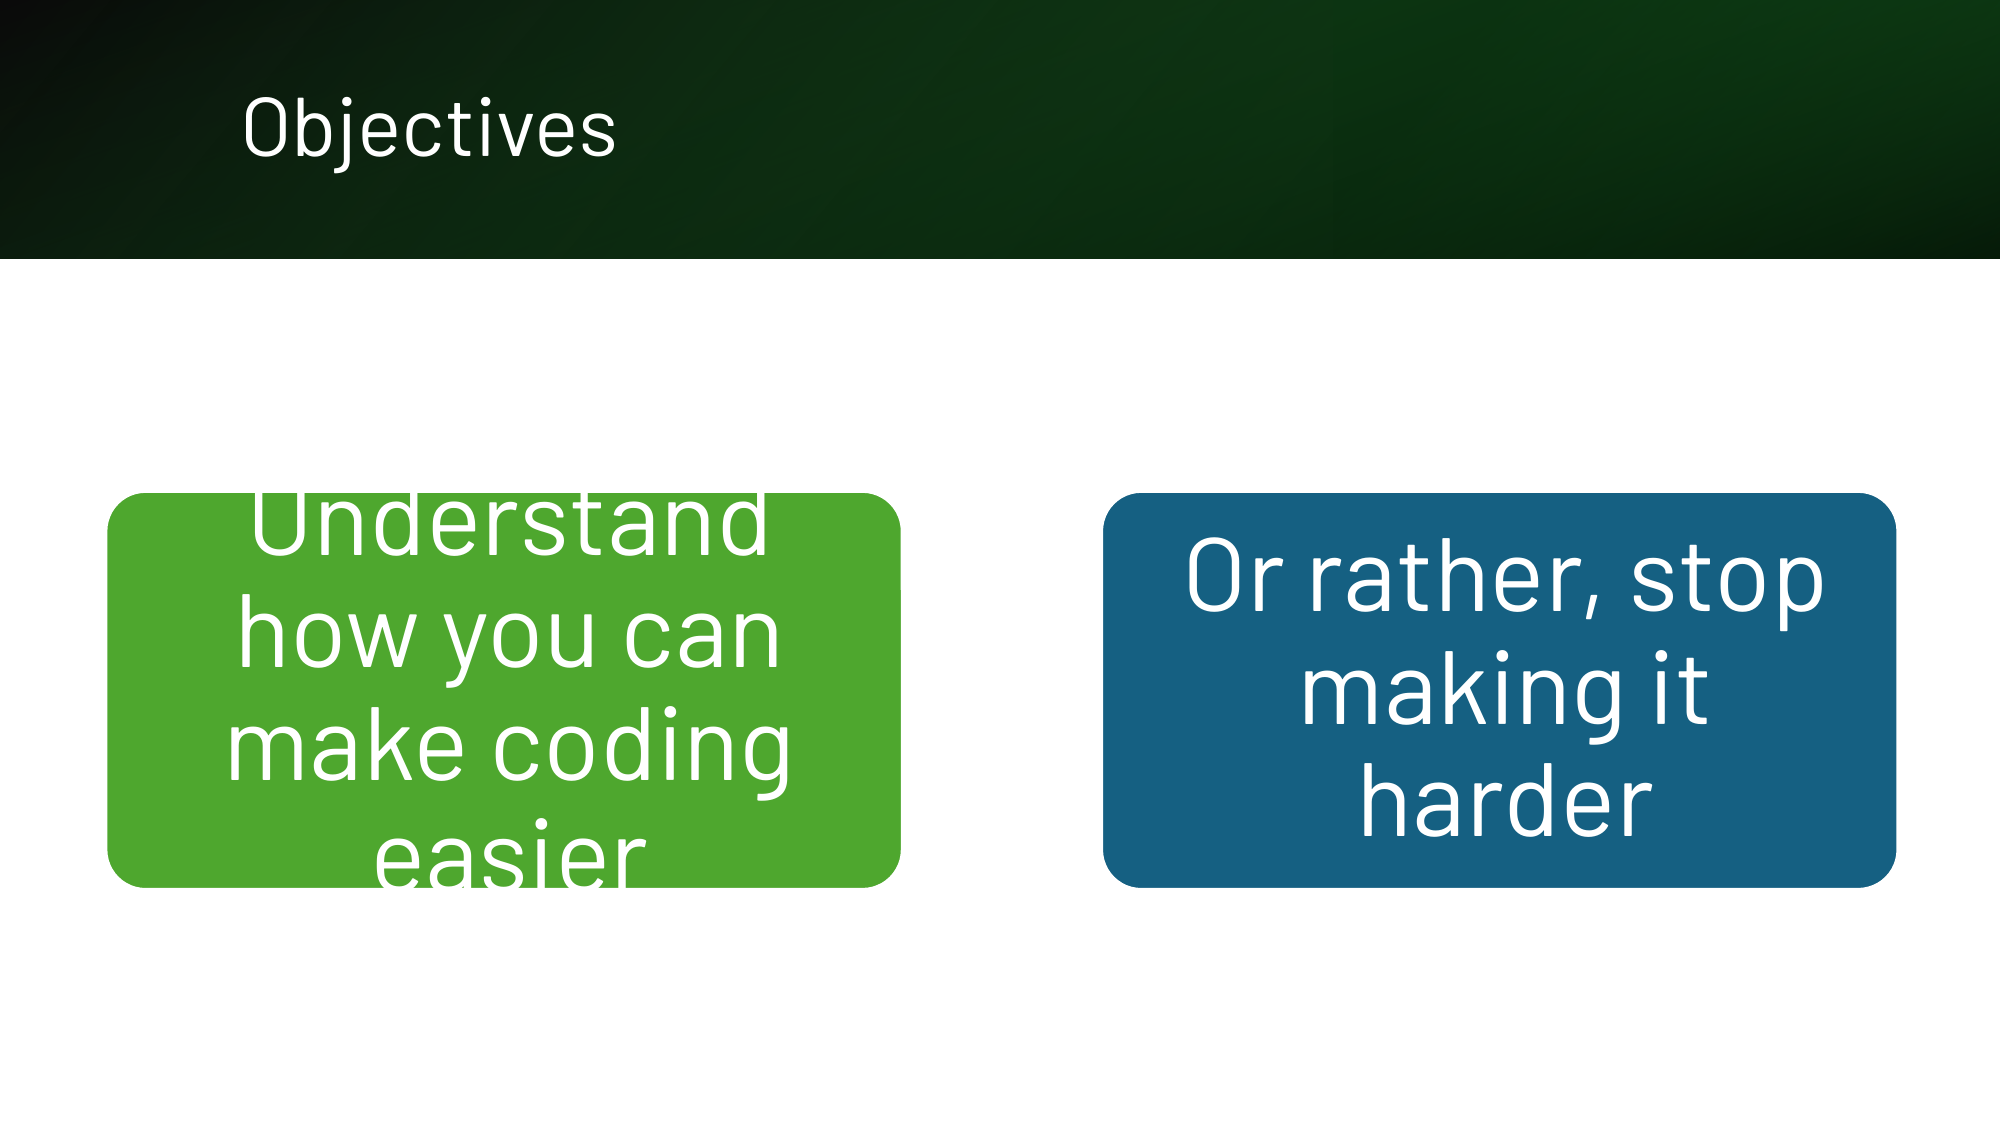

# Objectives
Understand how you can make coding easier
Or rather, stop making it harder